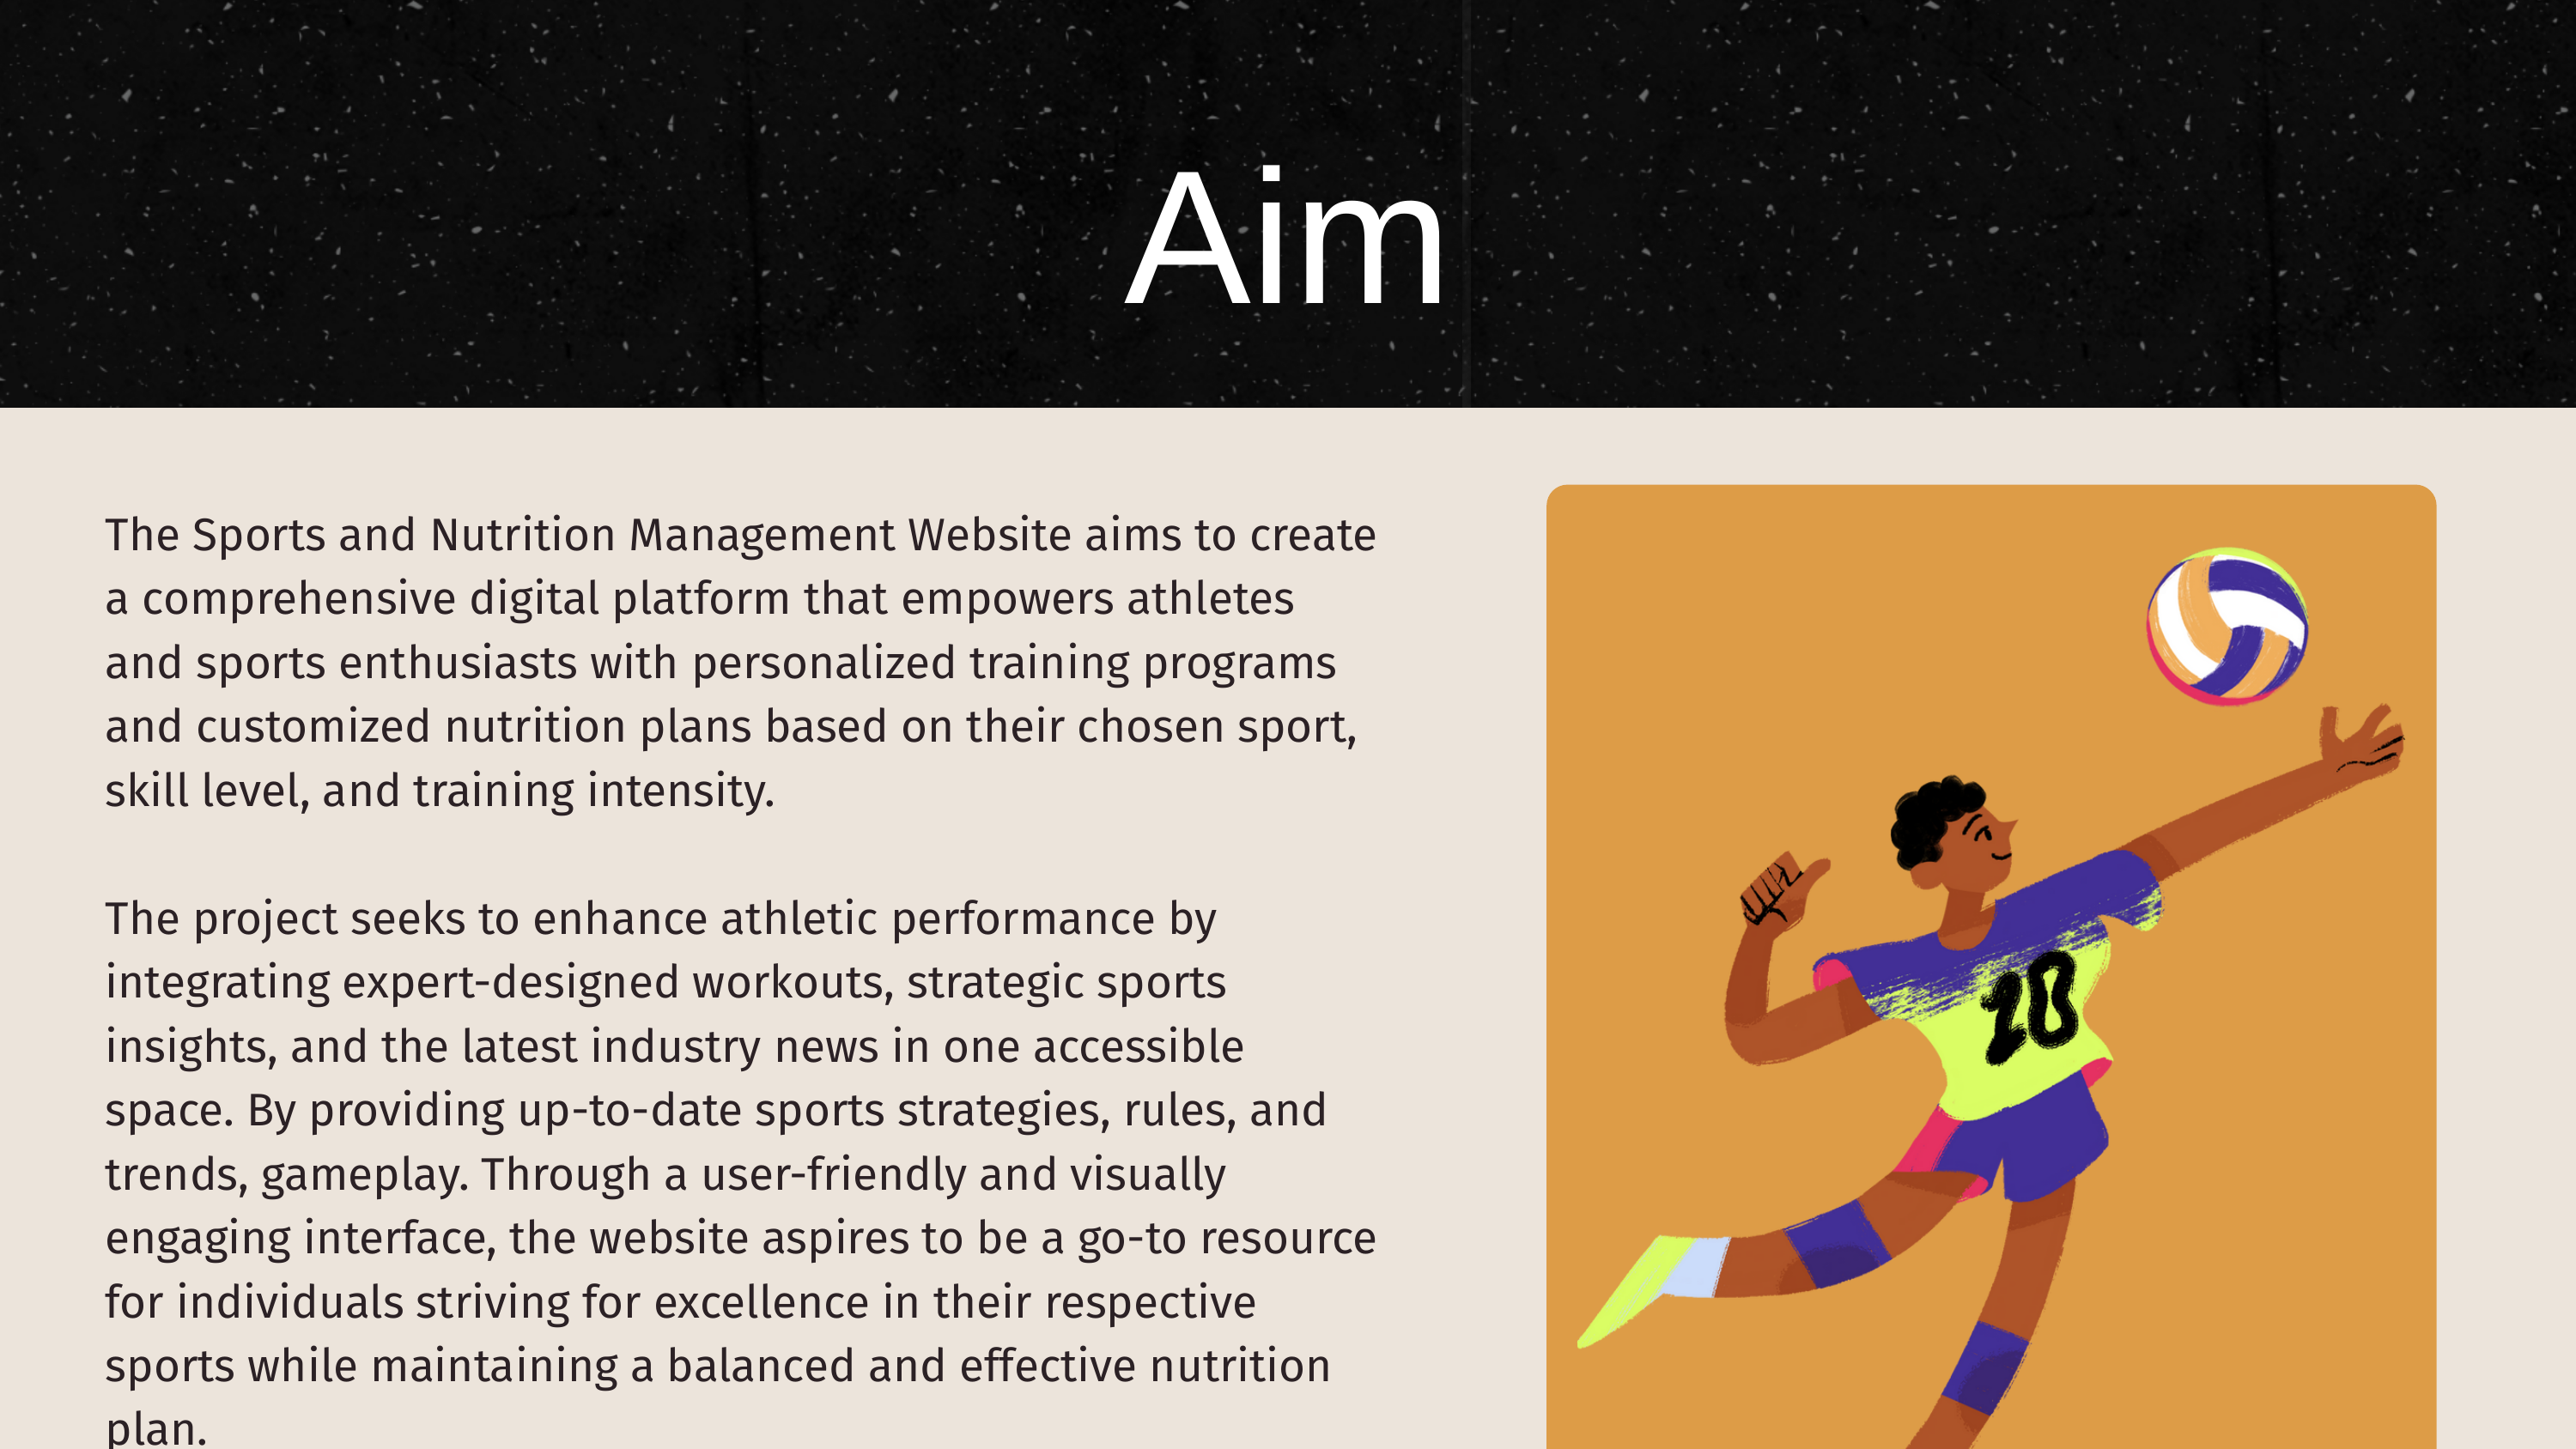

Aim

The Sports and Nutrition Management Website aims to create a comprehensive digital platform that empowers athletes and sports enthusiasts with personalized training programs and customized nutrition plans based on their chosen sport, skill level, and training intensity.

The project seeks to enhance athletic performance by integrating expert-designed workouts, strategic sports insights, and the latest industry news in one accessible space. By providing up-to-date sports strategies, rules, and trends, gameplay. Through a user-friendly and visually engaging interface, the website aspires to be a go-to resource for individuals striving for excellence in their respective sports while maintaining a balanced and effective nutrition plan.